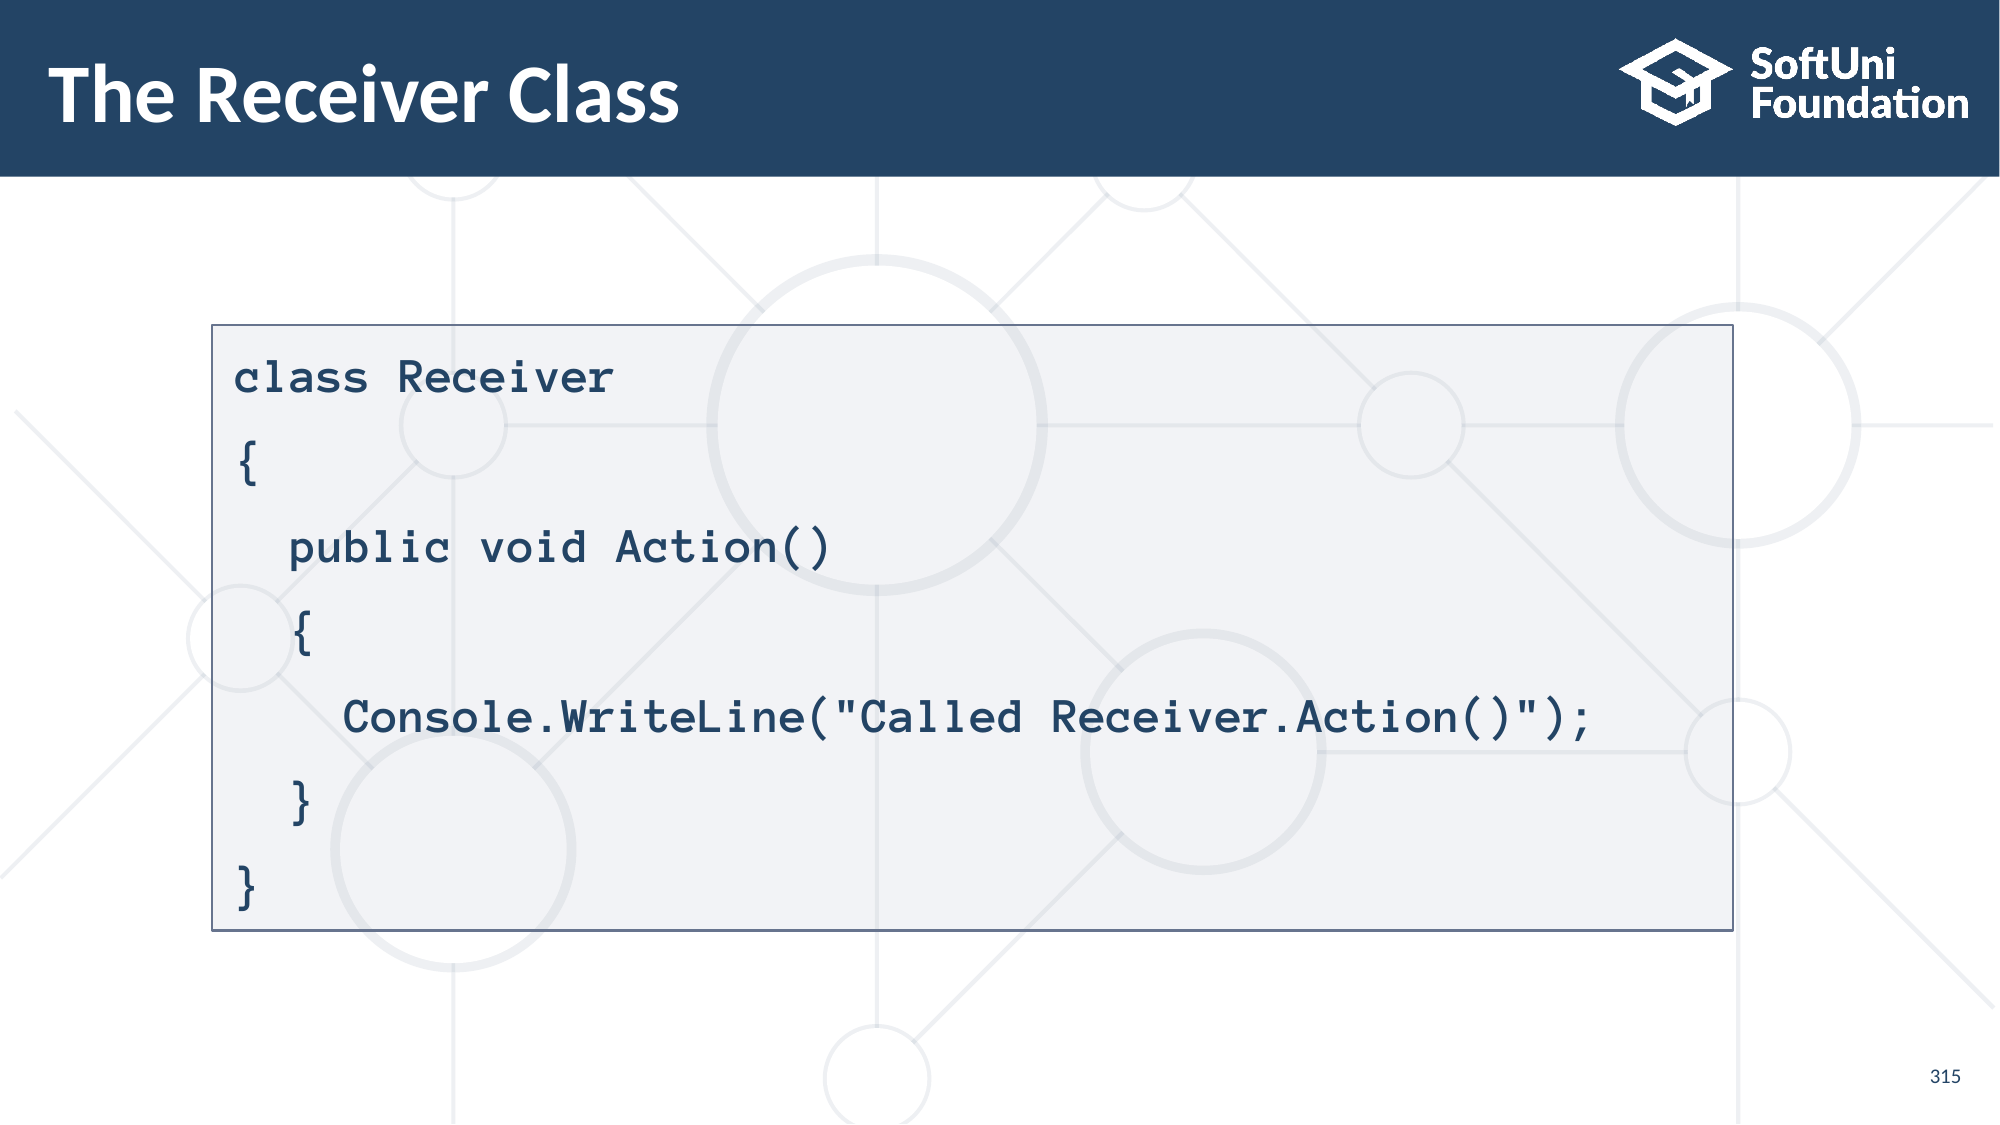

# The Receiver Class
class Receiver
{
  public void Action()
  {
    Console.WriteLine("Called Receiver.Action()");
  }
}
315